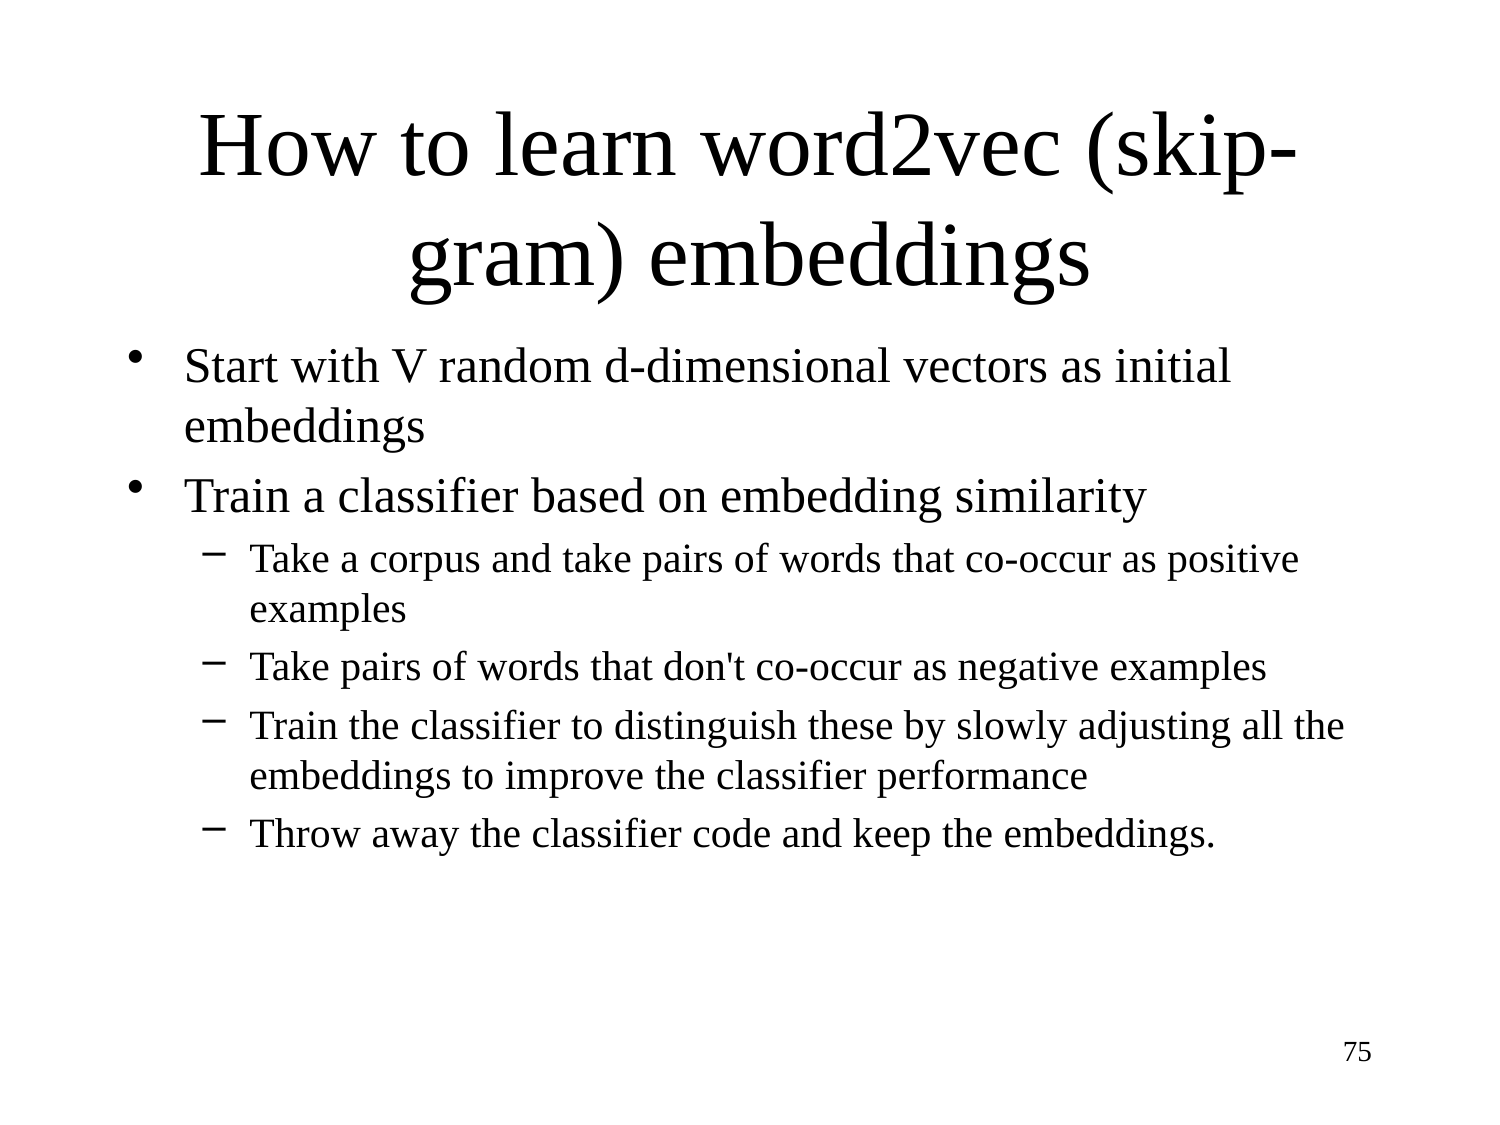

# How to learn word2vec (skip-gram) embeddings
Start with V random d-dimensional vectors as initial embeddings
Train a classifier based on embedding similarity
Take a corpus and take pairs of words that co-occur as positive examples
Take pairs of words that don't co-occur as negative examples
Train the classifier to distinguish these by slowly adjusting all the embeddings to improve the classifier performance
Throw away the classifier code and keep the embeddings.

75